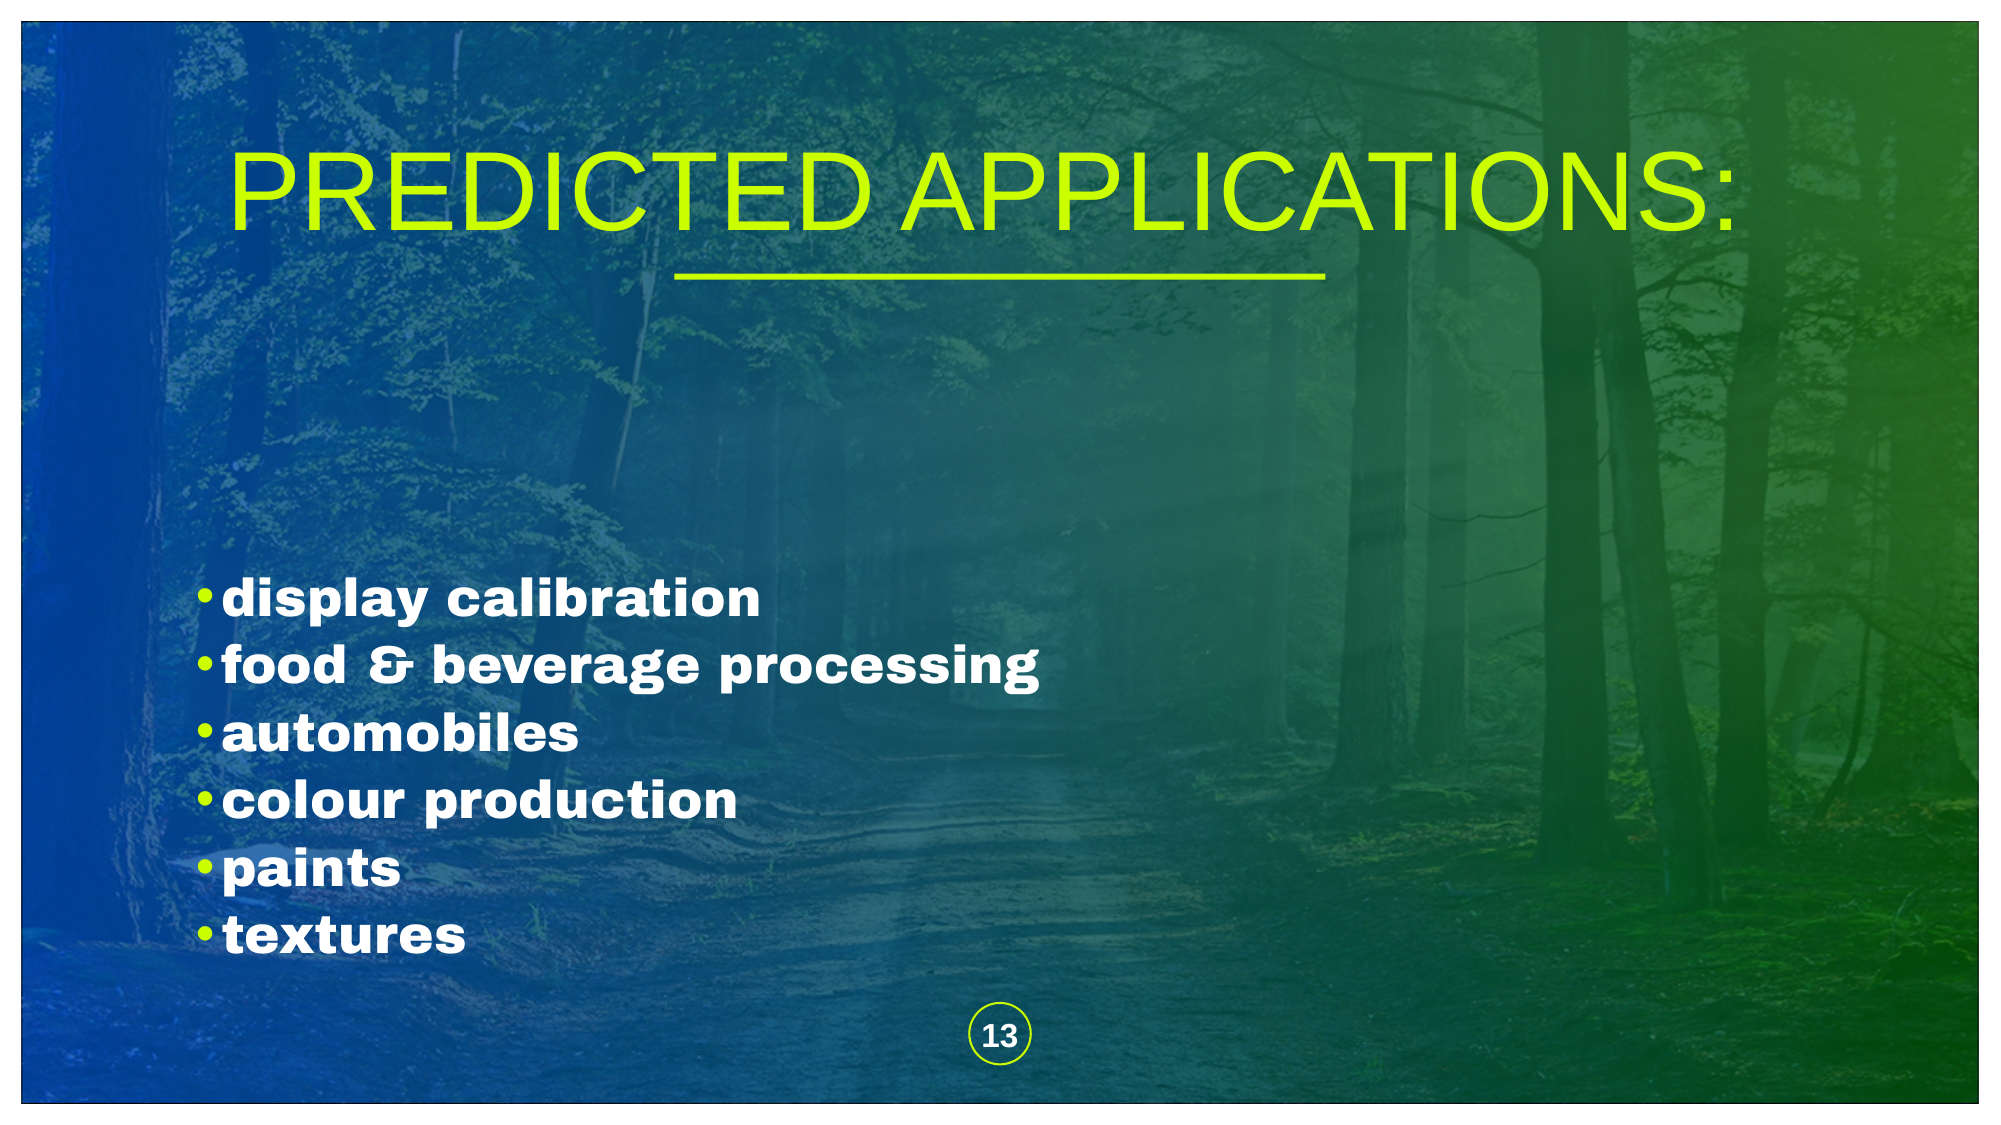

PREDICTED APPLICATIONS:

display calibration
food & beverage processing
automobiles
colour production
paints
textures

13